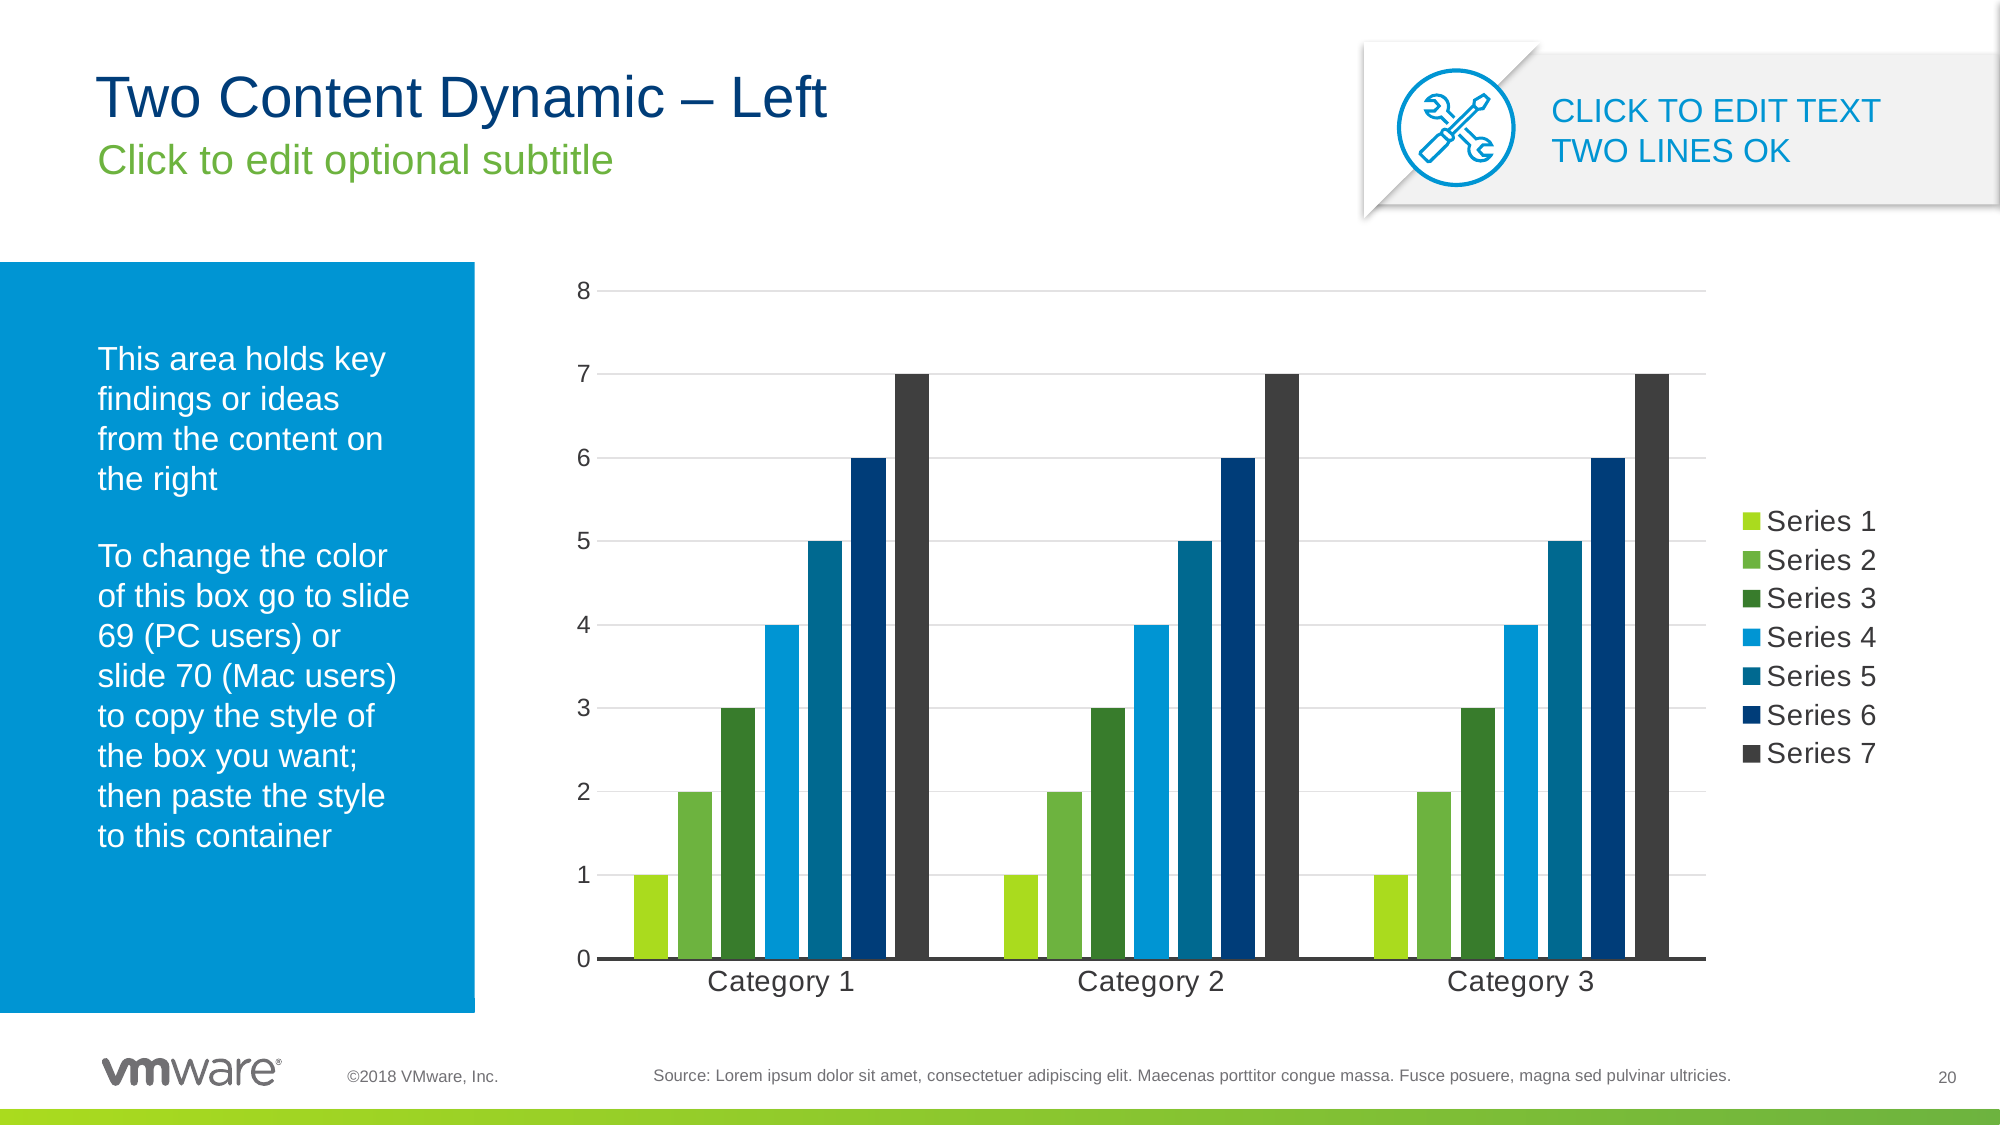

CLICK TO EDIT TEXT TWO LINES OK

# Two Content Dynamic – Left
Click to edit optional subtitle
This area holds key findings or ideas from the content on the right
To change the color of this box go to slide 69 (PC users) or slide 70 (Mac users) to copy the style of the box you want; then paste the style to this container

### Chart

| Category | Series 1 | Series 2 | Series 3 | Series 4 | Series 5 | Series 6 | Series 7 |
|---|---|---|---|---|---|---|---|
| Category 1 | 1.0 | 2.0 | 3.0 | 4.0 | 5.0 | 6.0 | 7.0 |
| Category 2 | 1.0 | 2.0 | 3.0 | 4.0 | 5.0 | 6.0 | 7.0 |
| Category 3 | 1.0 | 2.0 | 3.0 | 4.0 | 5.0 | 6.0 | 7.0 |
Source: Lorem ipsum dolor sit amet, consectetuer adipiscing elit. Maecenas porttitor congue massa. Fusce posuere, magna sed pulvinar ultricies.